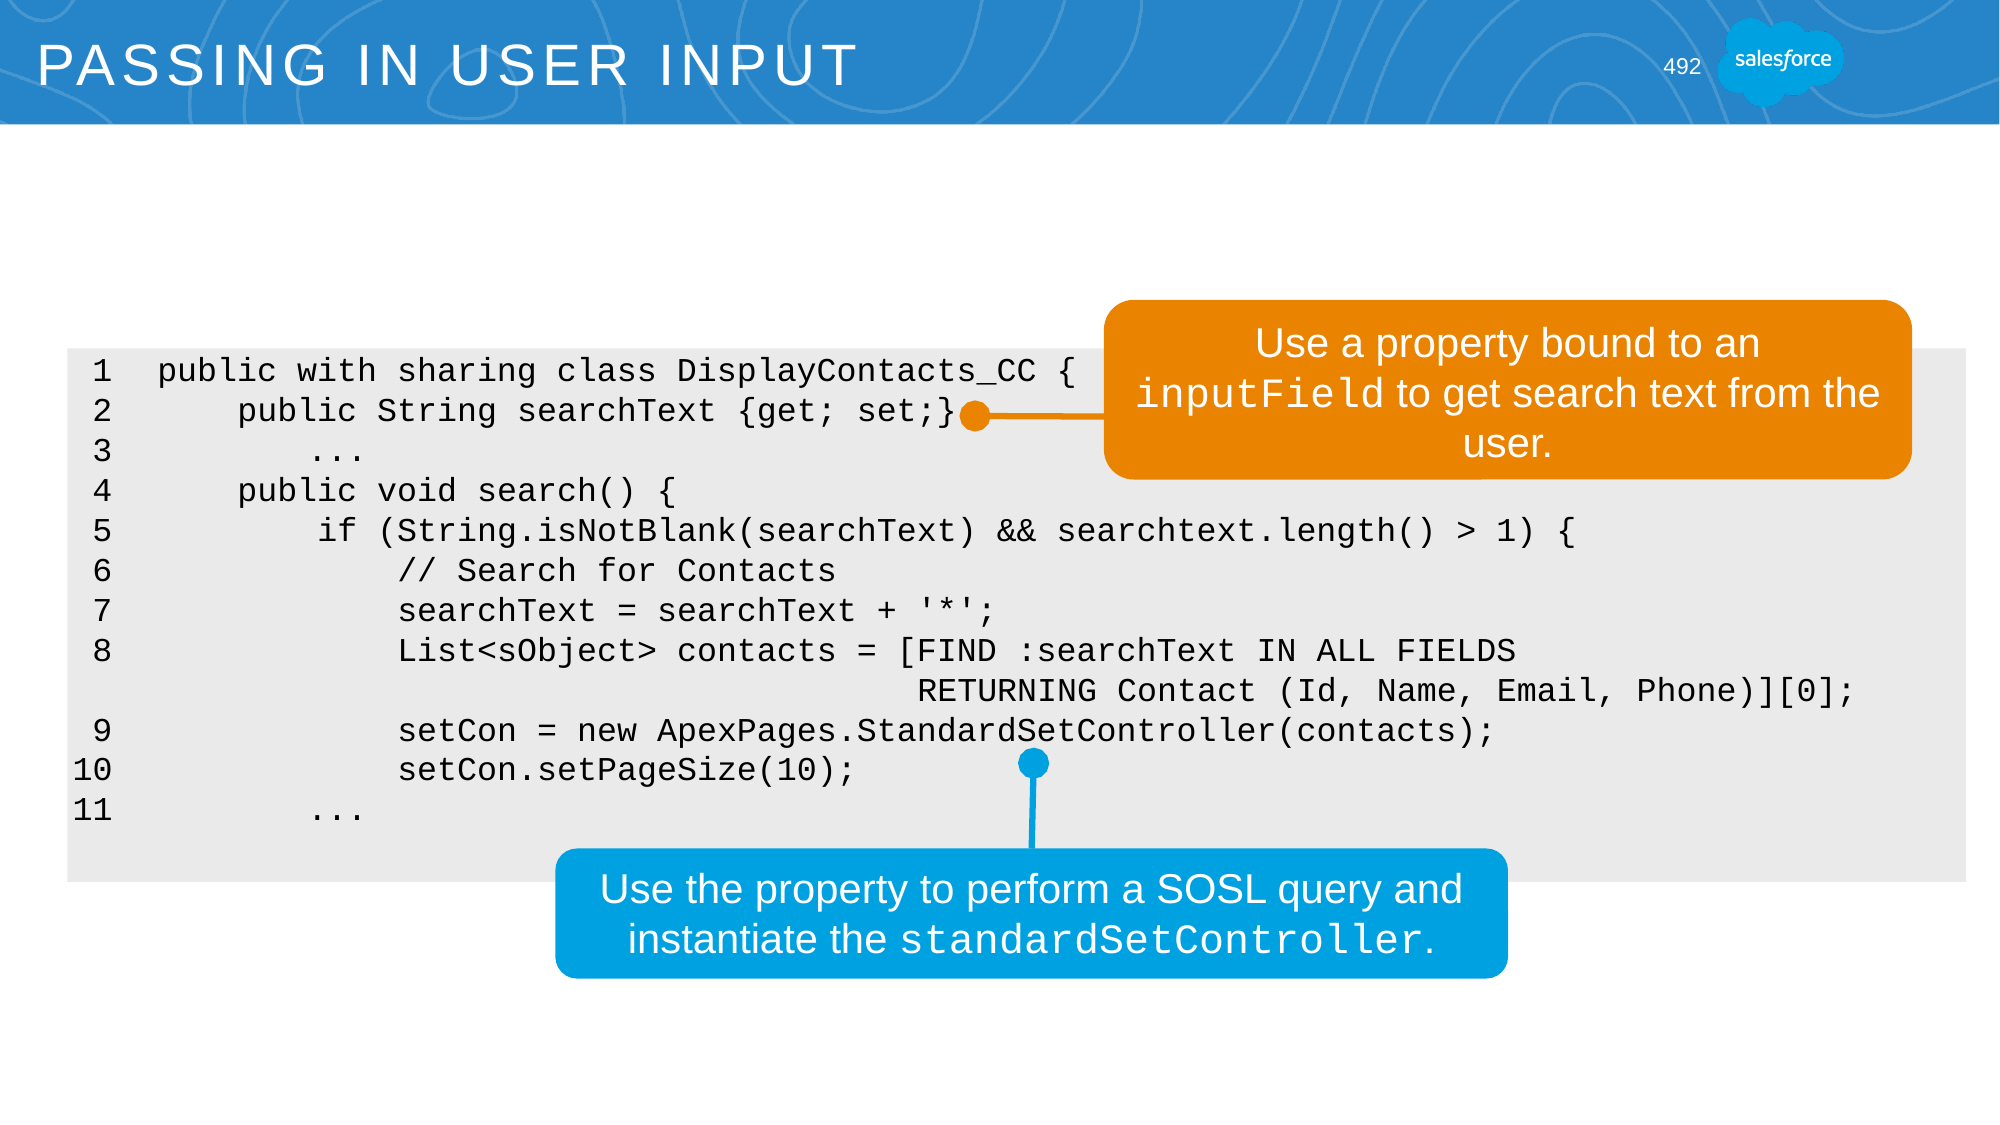

# Passing in User Input
492
Use a property bound to an inputField to get search text from the user.

public with sharing class DisplayContacts_CC {
    public String searchText {get; set;}
	...
    public void search() {
        if (String.isNotBlank(searchText) && searchtext.length() > 1) {
            // Search for Contacts
            searchText = searchText + '*';
            List<sObject> contacts = [FIND :searchText IN ALL FIELDS
                                      RETURNING Contact (Id, Name, Email, Phone)][0];
            setCon = new ApexPages.StandardSetController(contacts);
            setCon.setPageSize(10);
	...

1
2
3
4
5
6
7
8

9
10
11
Use the property to perform a SOSL query and instantiate the standardSetController.